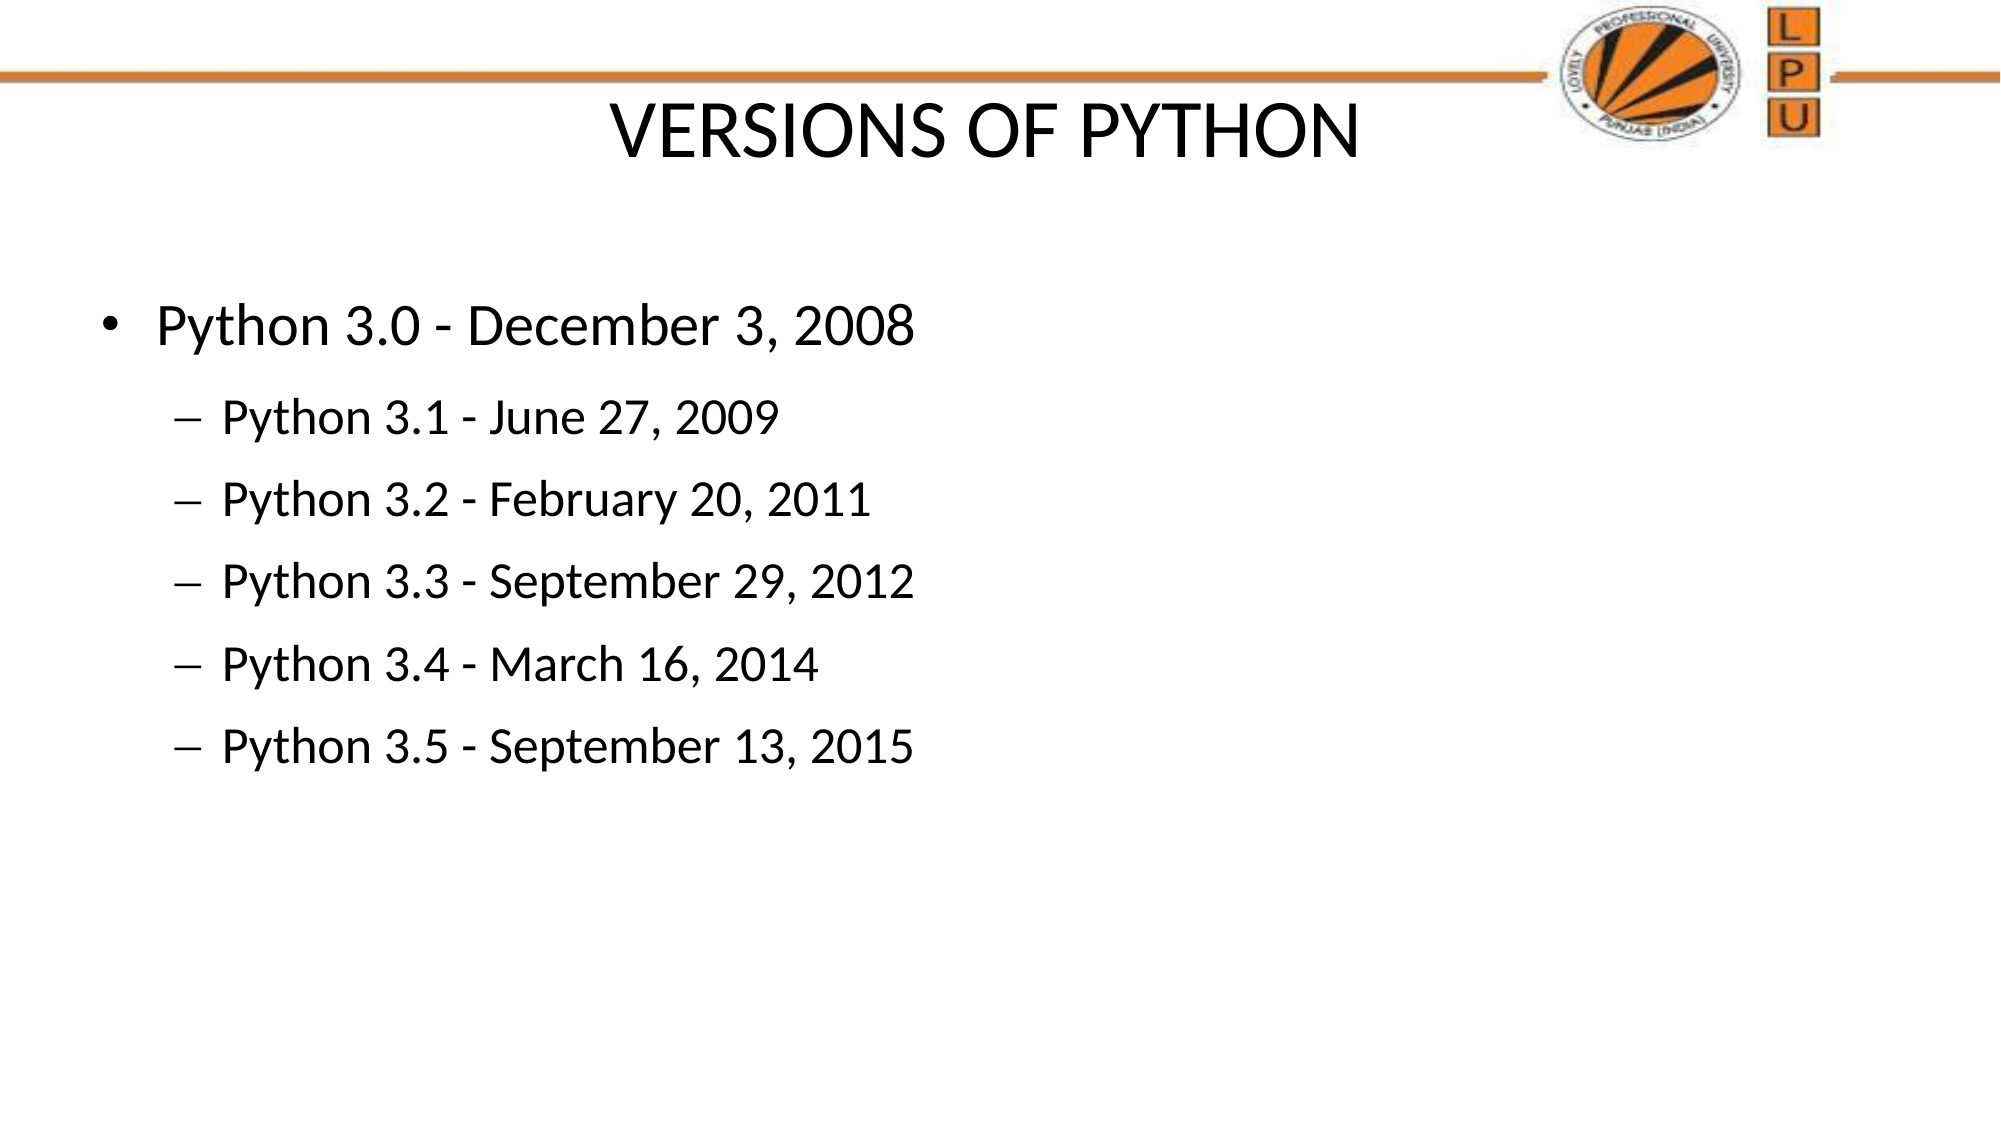

# VERSIONS OF PYTHON
Python 3.0 - December 3, 2008
Python 3.1 - June 27, 2009
Python 3.2 - February 20, 2011
Python 3.3 - September 29, 2012
Python 3.4 - March 16, 2014
Python 3.5 - September 13, 2015